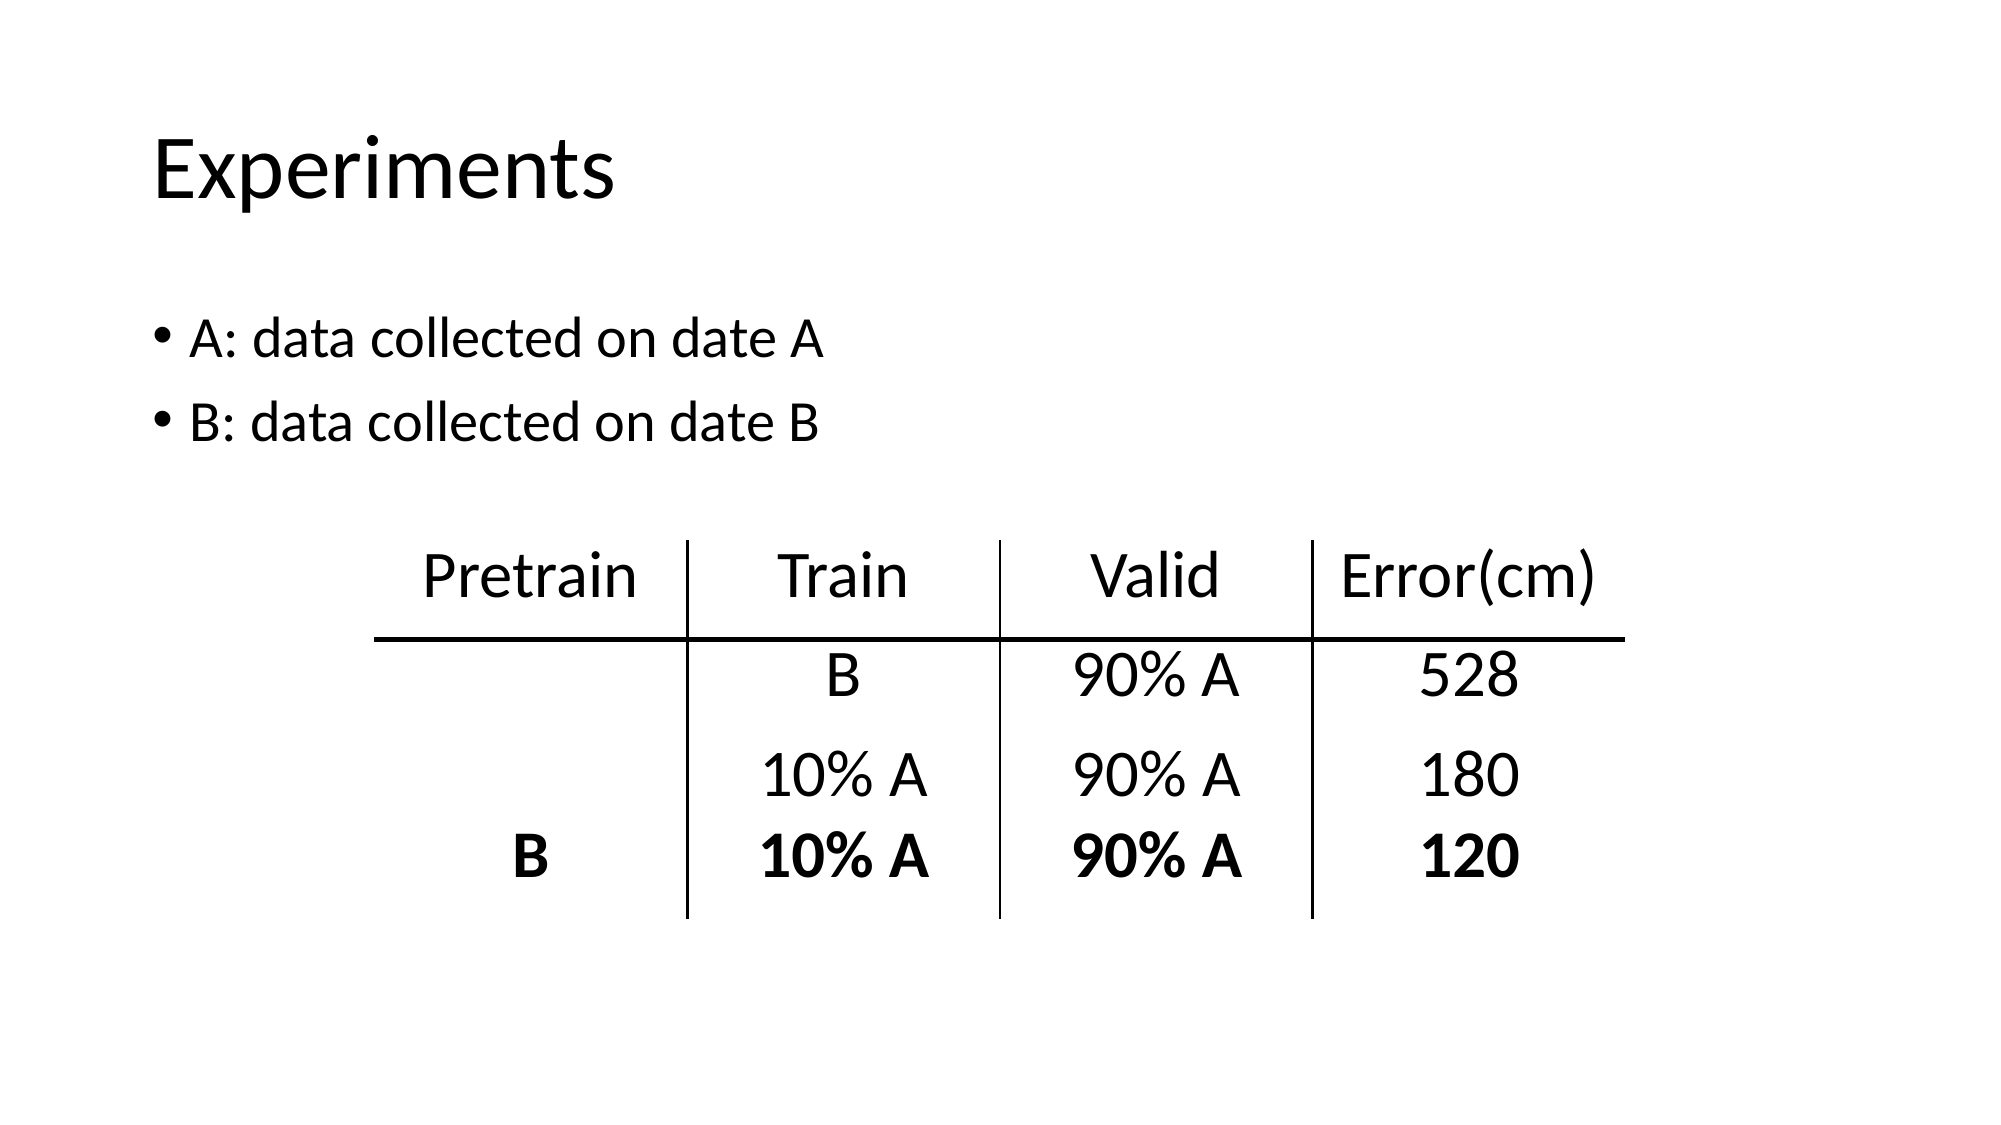

# Experiments
A: data collected on date A
B: data collected on date B

| Pretrain | Train | Valid | Error(cm) |
| --- | --- | --- | --- |
|  | B | 90% A | 528 |
|  | 10% A | 90% A | 180 |
| B | 10% A | 90% A | 120 |